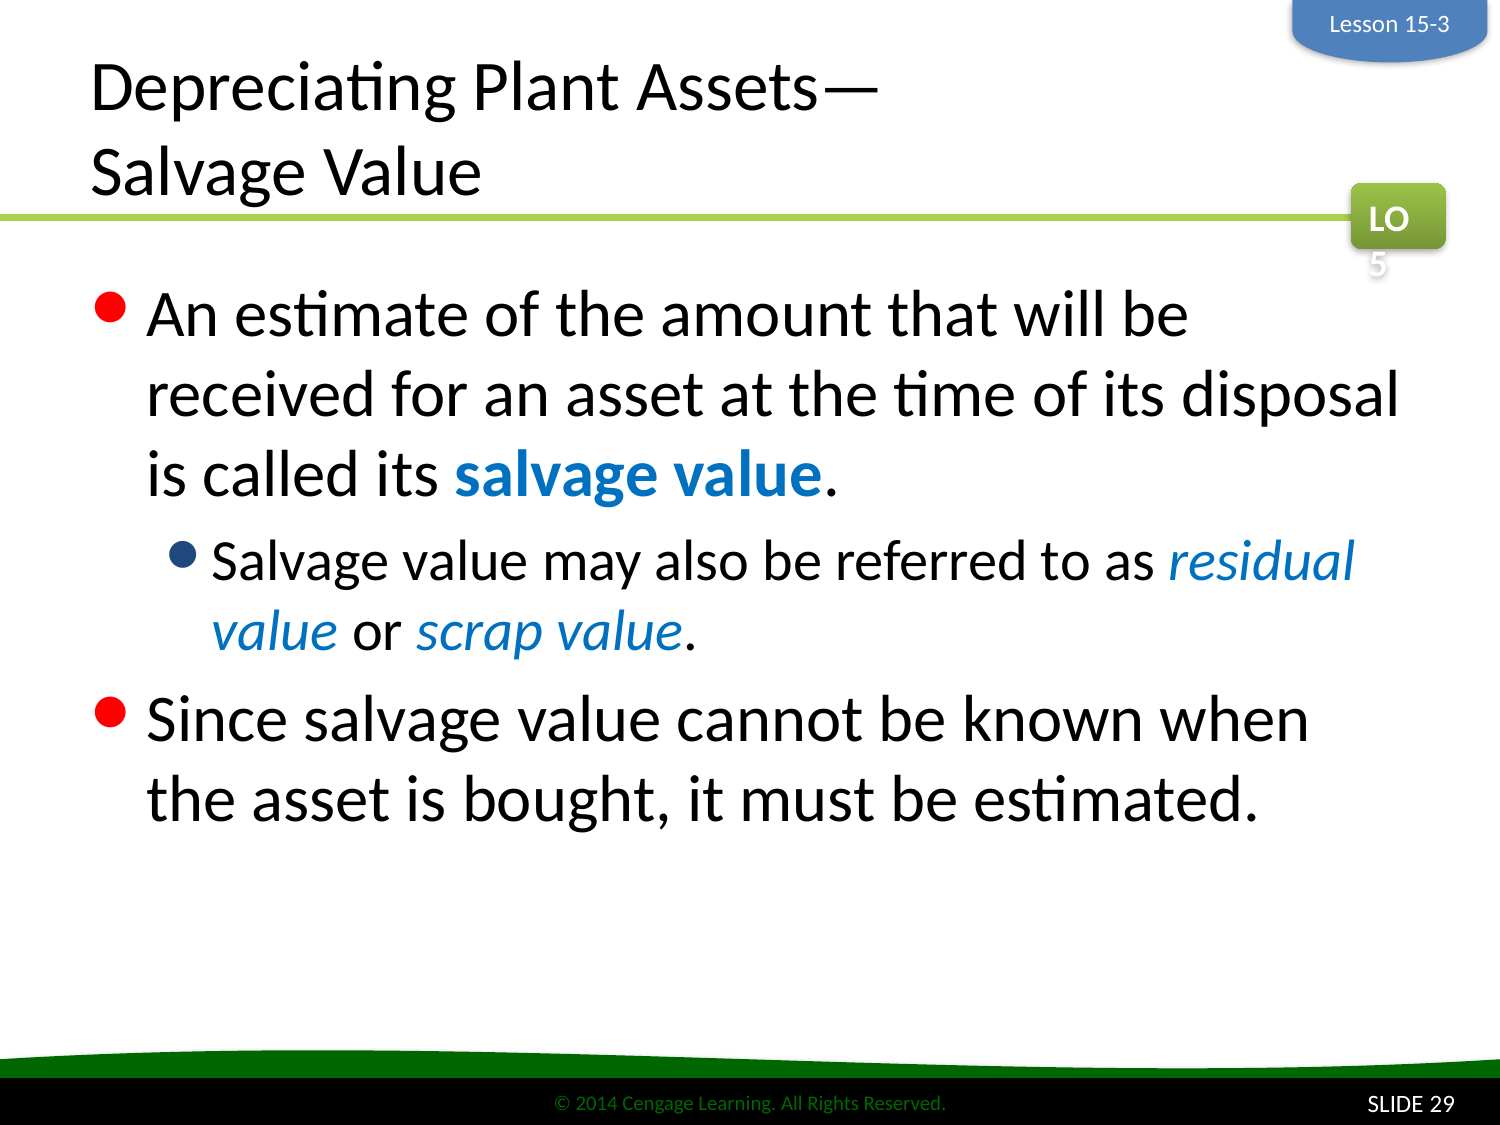

Lesson 15-3

# Depreciating Plant Assets— Salvage Value
LO5
An estimate of the amount that will be received for an asset at the time of its disposal is called its salvage value.
Salvage value may also be referred to as residual value or scrap value.
Since salvage value cannot be known when the asset is bought, it must be estimated.
SLIDE 29